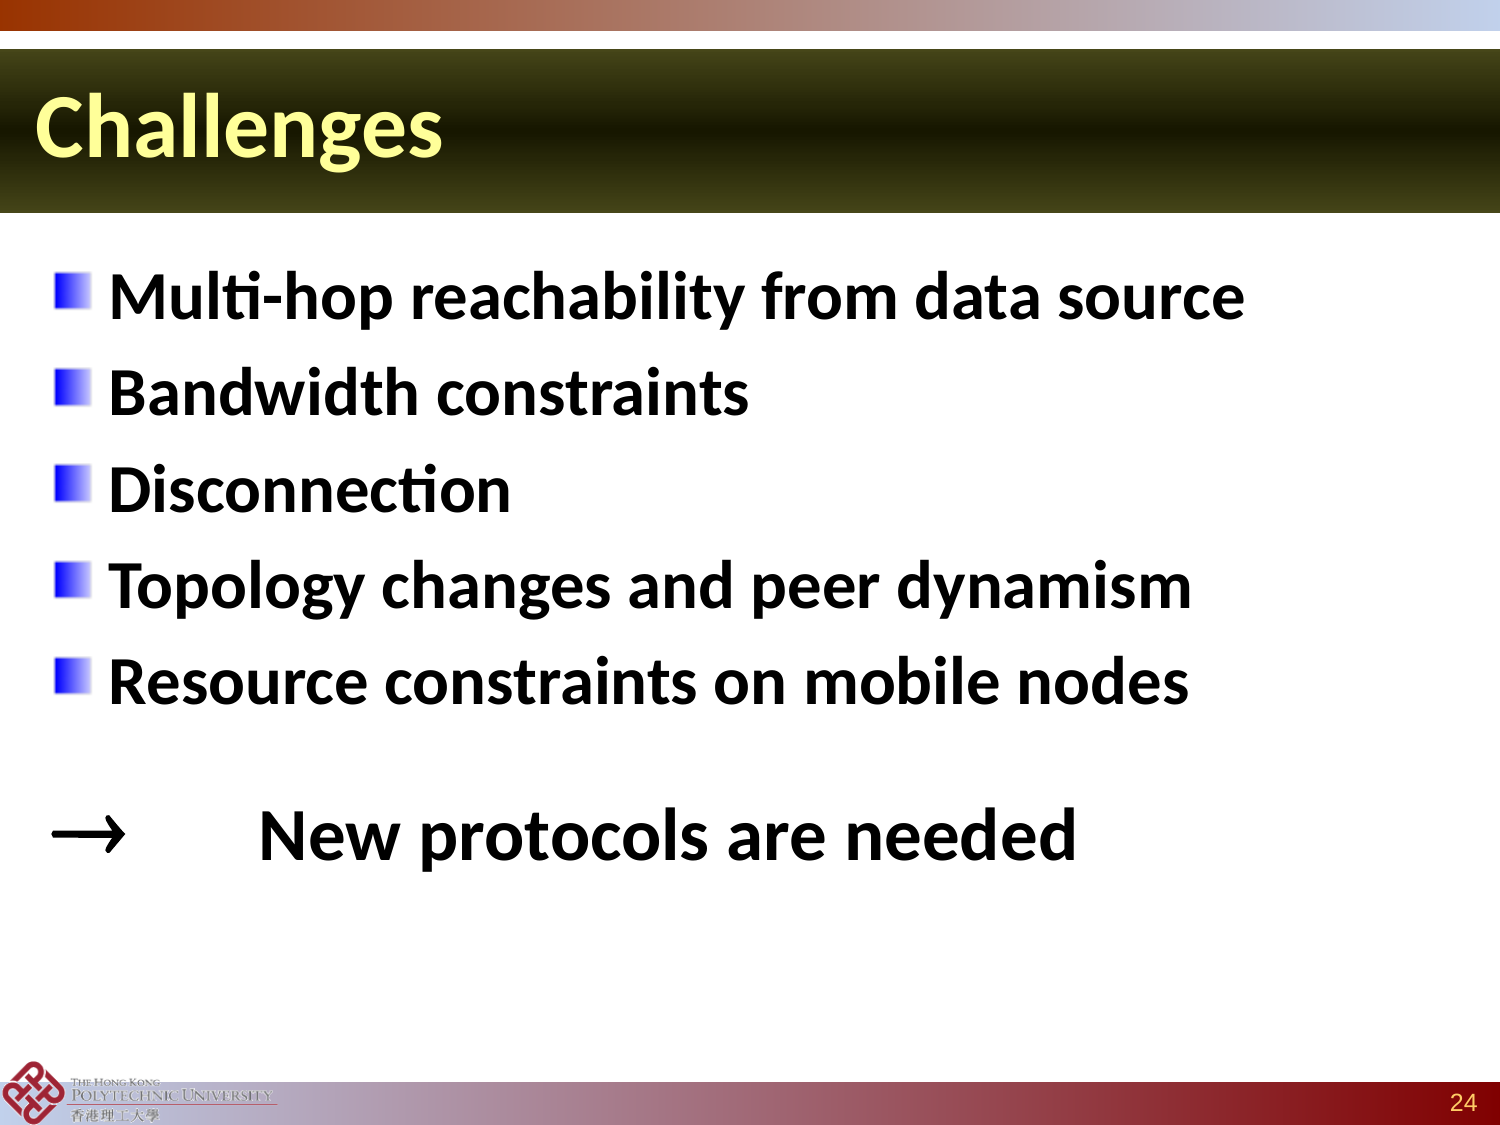

Challenges
Multi-hop reachability from data source
Bandwidth constraints
Disconnection
Topology changes and peer dynamism
Resource constraints on mobile nodes
→ 	New protocols are needed